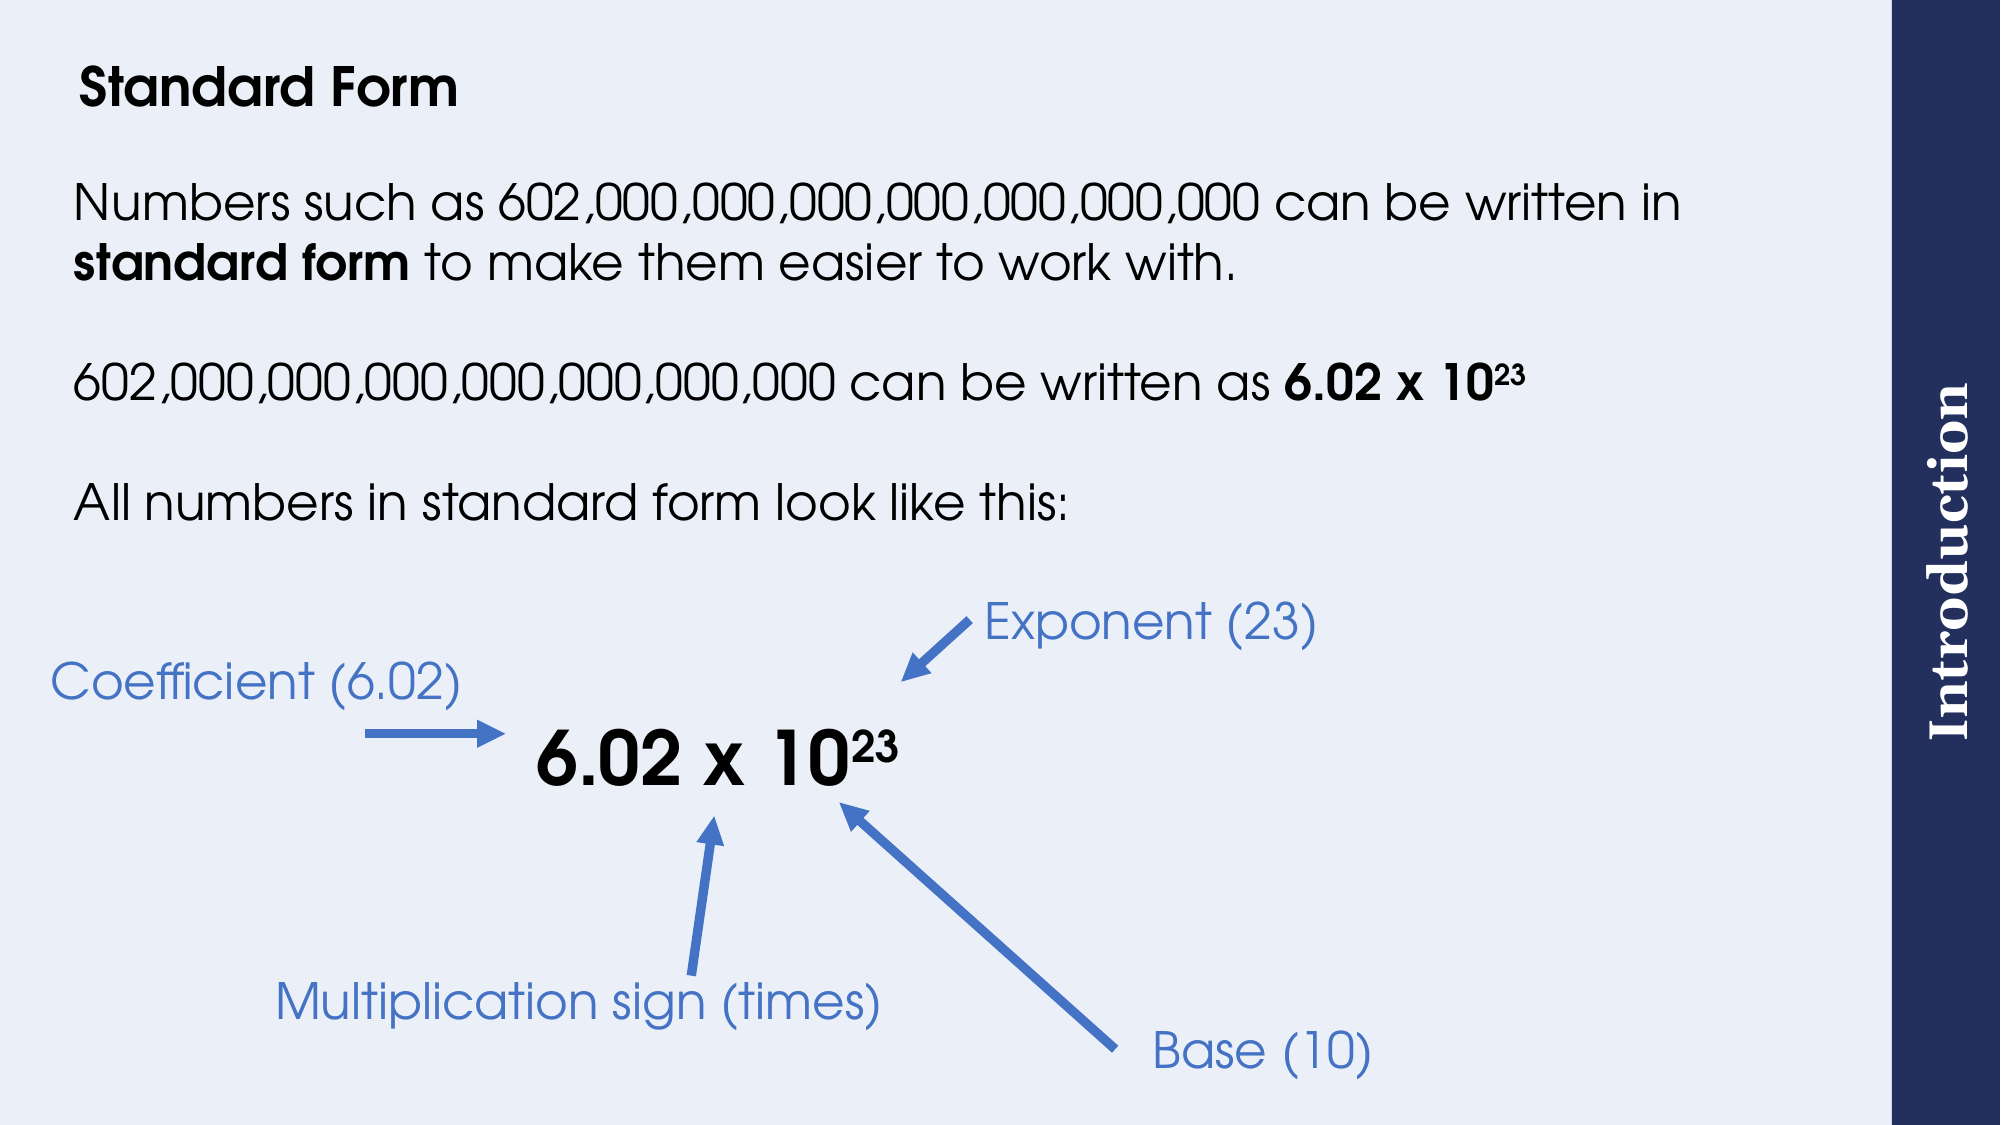

# Standard Form
Numbers such as 602,000,000,000,000,000,000,000 can be written in standard form to make them easier to work with.

602,000,000,000,000,000,000,000 can be written as 6.02 x 1023

All numbers in standard form look like this:

                                 6.02 x 1023

Exponent (23)
Coefficient (6.02)
Multiplication sign (times)
Base (10)